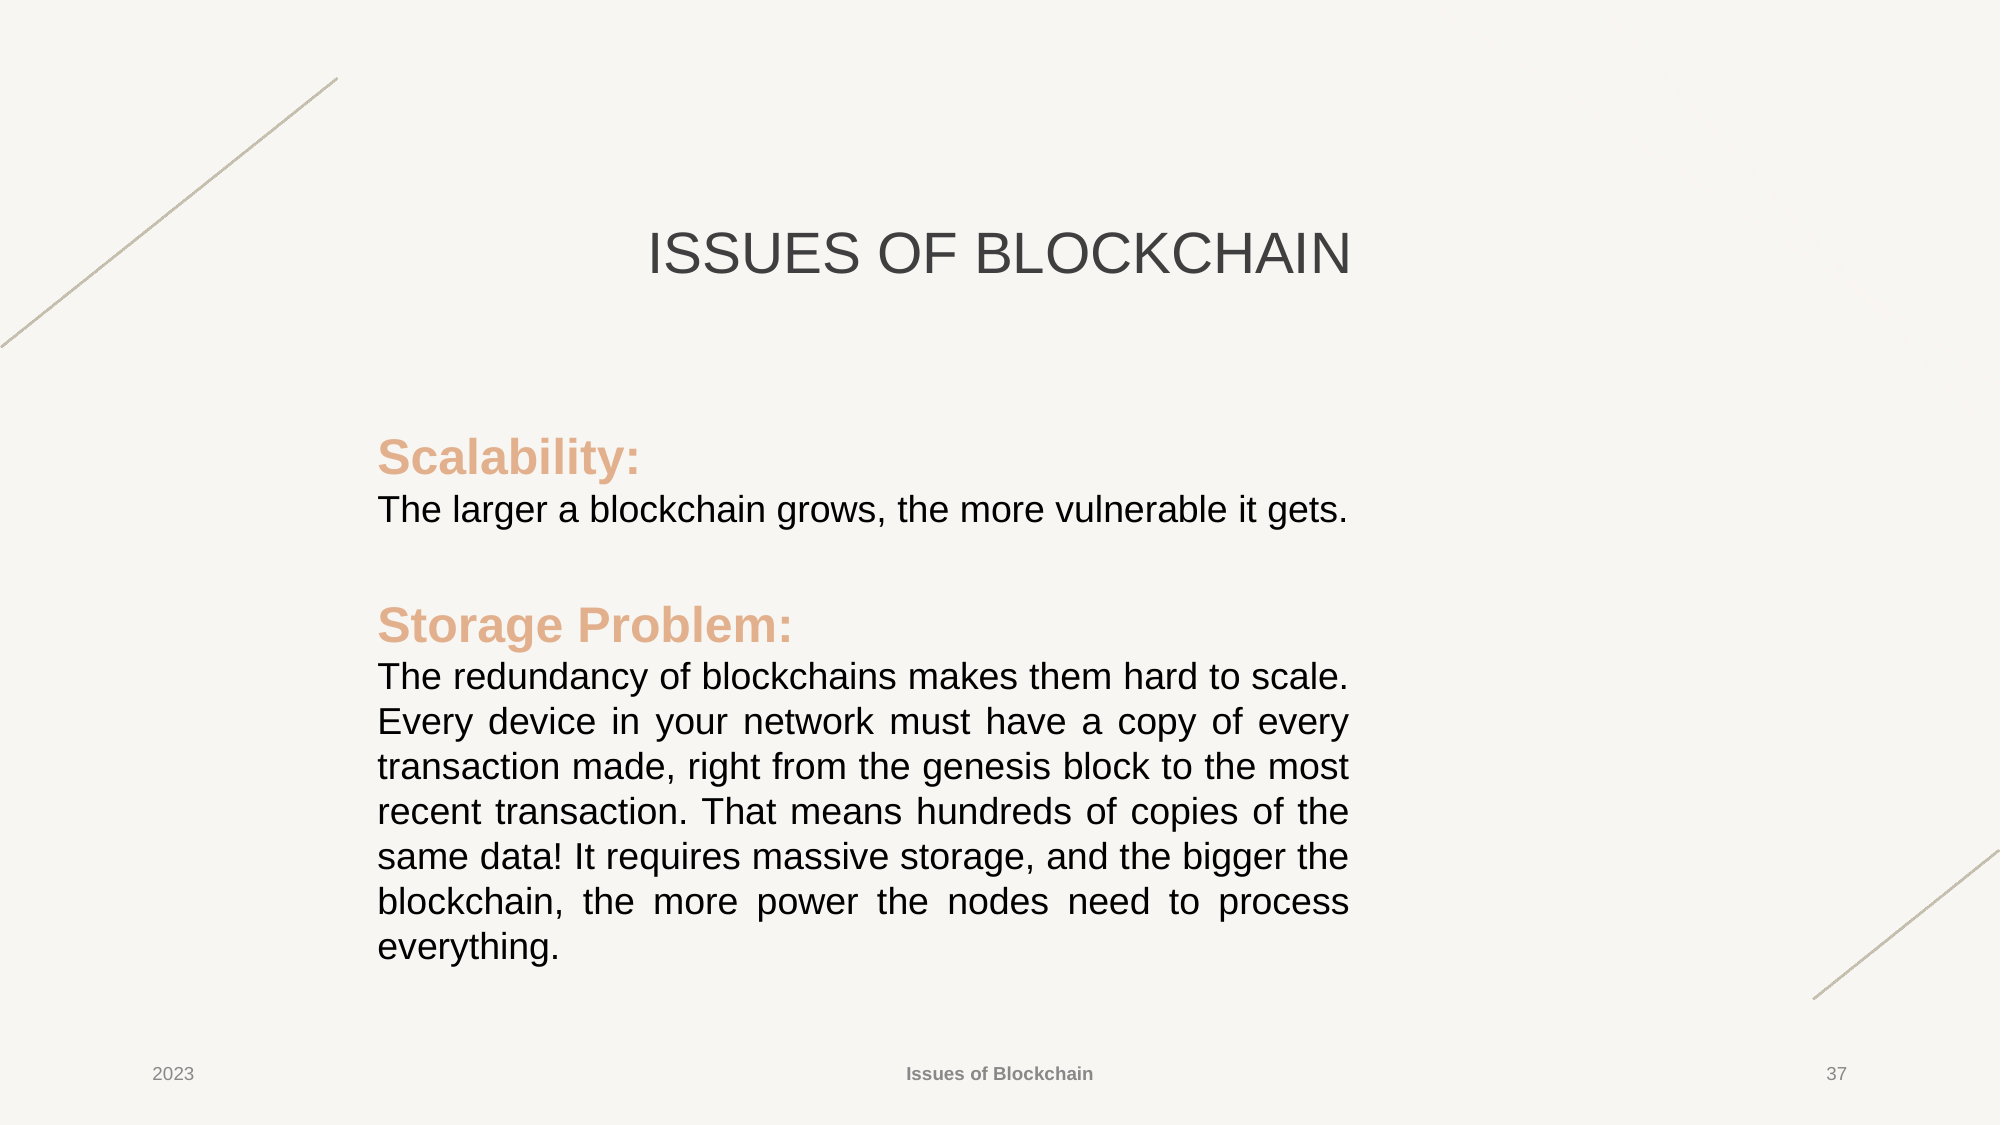

# ISSUES OF BLOCKCHAIN
Scalability:
The larger a blockchain grows, the more vulnerable it gets.
Storage Problem:
The redundancy of blockchains makes them hard to scale. Every device in your network must have a copy of every transaction made, right from the genesis block to the most recent transaction. That means hundreds of copies of the same data! It requires massive storage, and the bigger the blockchain, the more power the nodes need to process everything.
2023
Issues of Blockchain
37